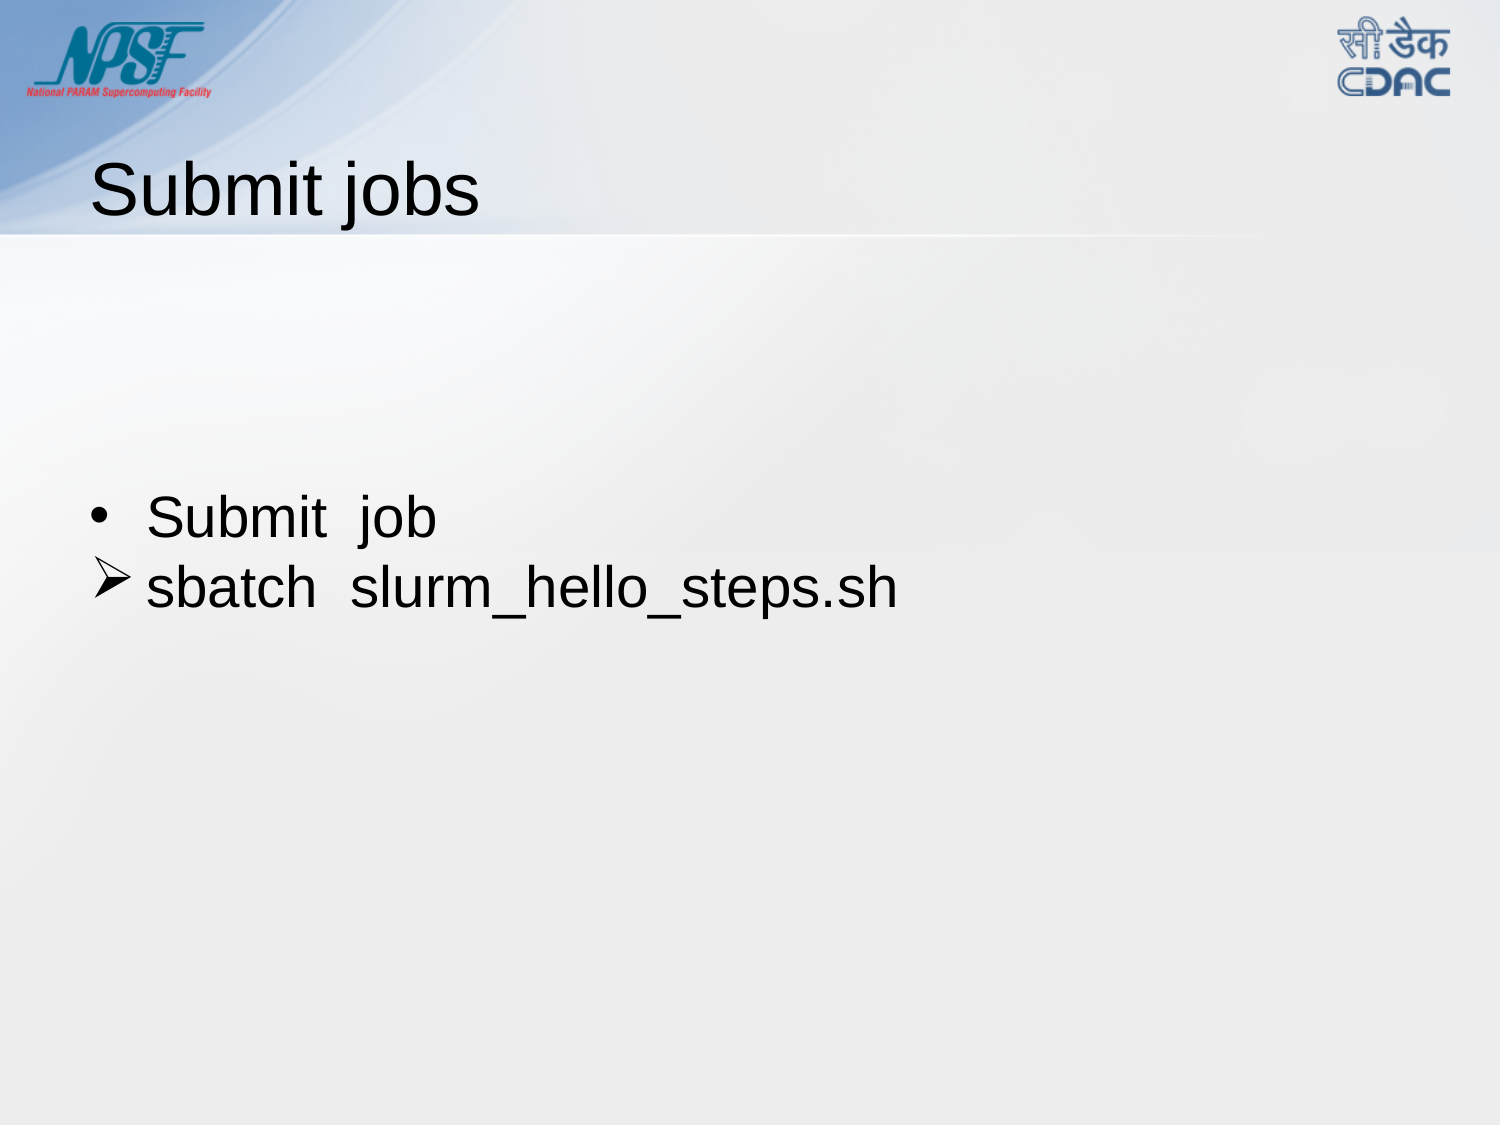

# Submit jobs

Submit  job
sbatch  slurm_hello_steps.sh